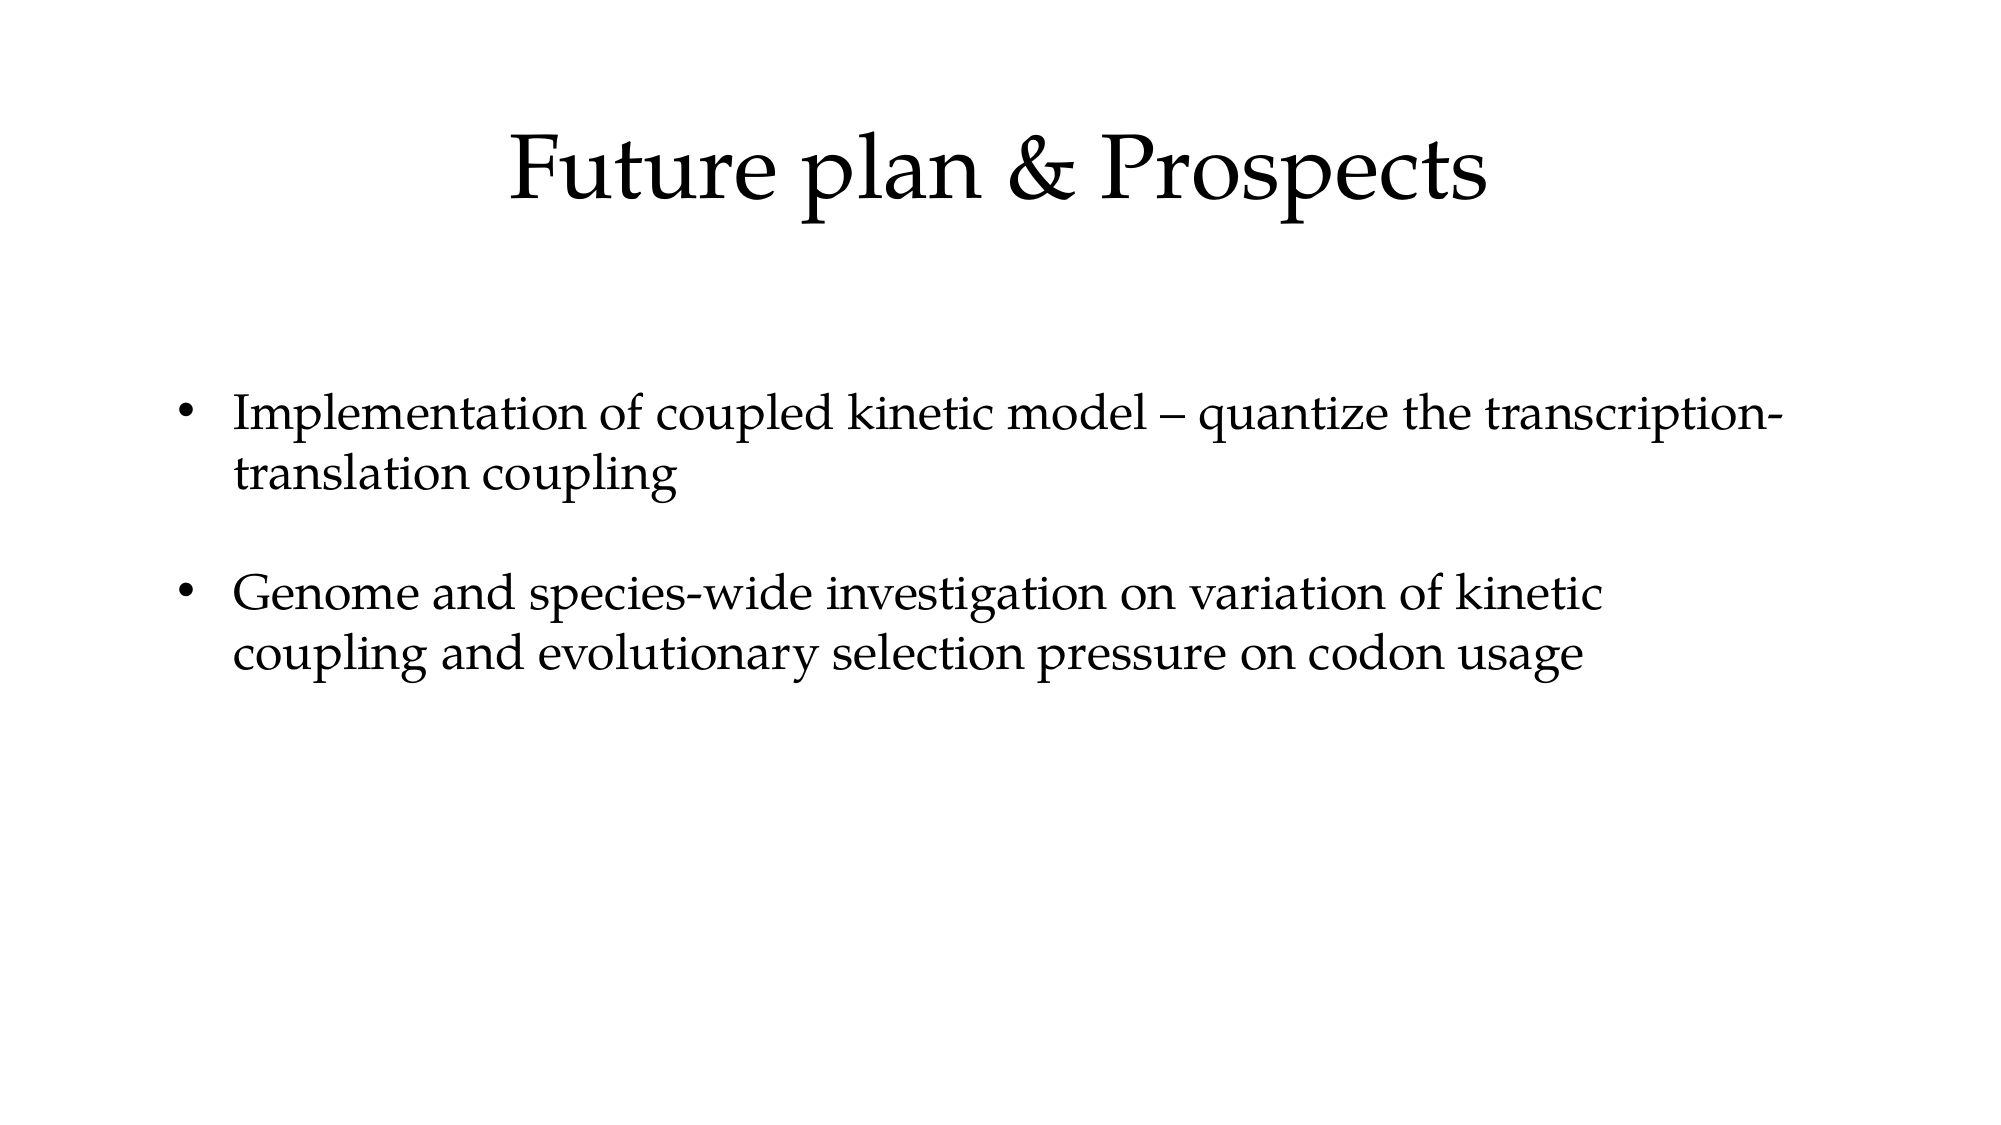

# Future plan & Prospects

Implementation of coupled kinetic model – quantize the transcription-translation coupling

Genome and species-wide investigation on variation of kinetic coupling and evolutionary selection pressure on codon usage